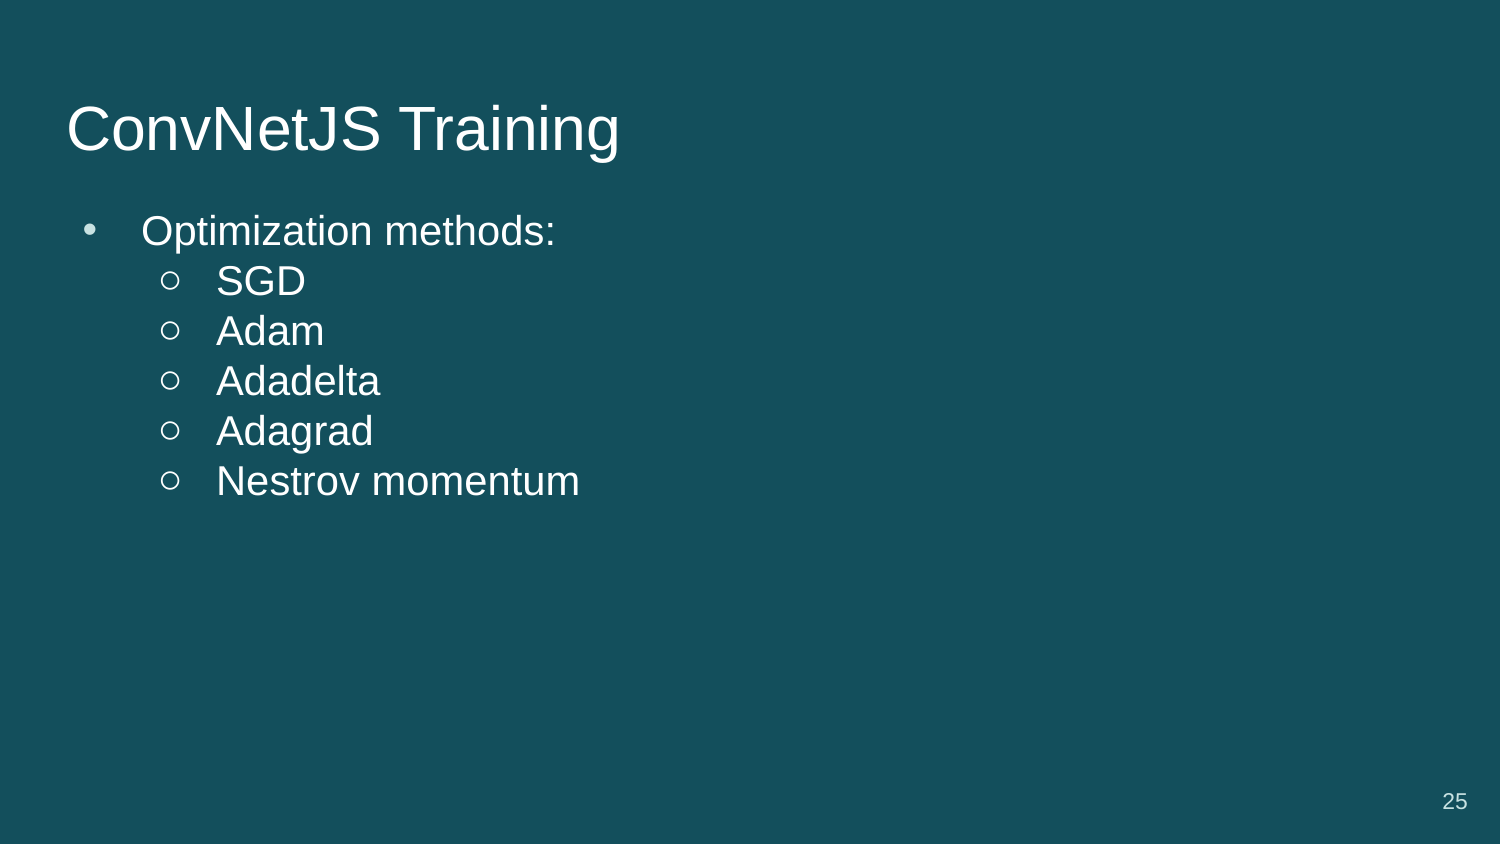

# ConvNetJS Training
Optimization methods:
SGD
Adam
Adadelta
Adagrad
Nestrov momentum
25